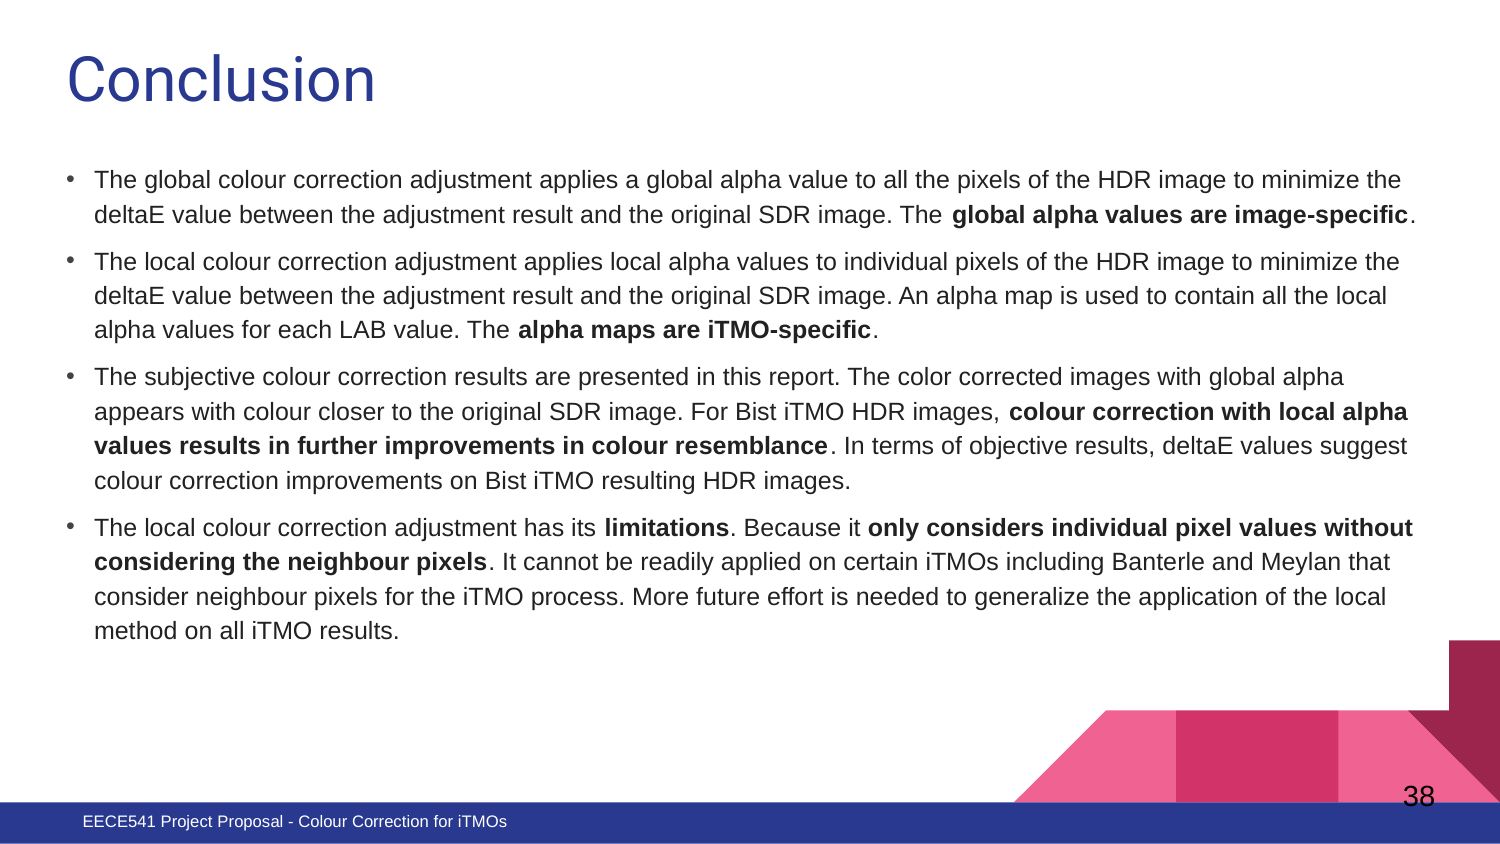

# Conclusion

The global colour correction adjustment applies a global alpha value to all the pixels of the HDR image to minimize the deltaE value between the adjustment result and the original SDR image. The global alpha values are image-specific.
The local colour correction adjustment applies local alpha values to individual pixels of the HDR image to minimize the deltaE value between the adjustment result and the original SDR image. An alpha map is used to contain all the local alpha values for each LAB value. The alpha maps are iTMO-specific.
The subjective colour correction results are presented in this report. The color corrected images with global alpha appears with colour closer to the original SDR image. For Bist iTMO HDR images, colour correction with local alpha values results in further improvements in colour resemblance. In terms of objective results, deltaE values suggest colour correction improvements on Bist iTMO resulting HDR images.
The local colour correction adjustment has its limitations. Because it only considers individual pixel values without considering the neighbour pixels. It cannot be readily applied on certain iTMOs including Banterle and Meylan that consider neighbour pixels for the iTMO process. More future effort is needed to generalize the application of the local method on all iTMO results.
38